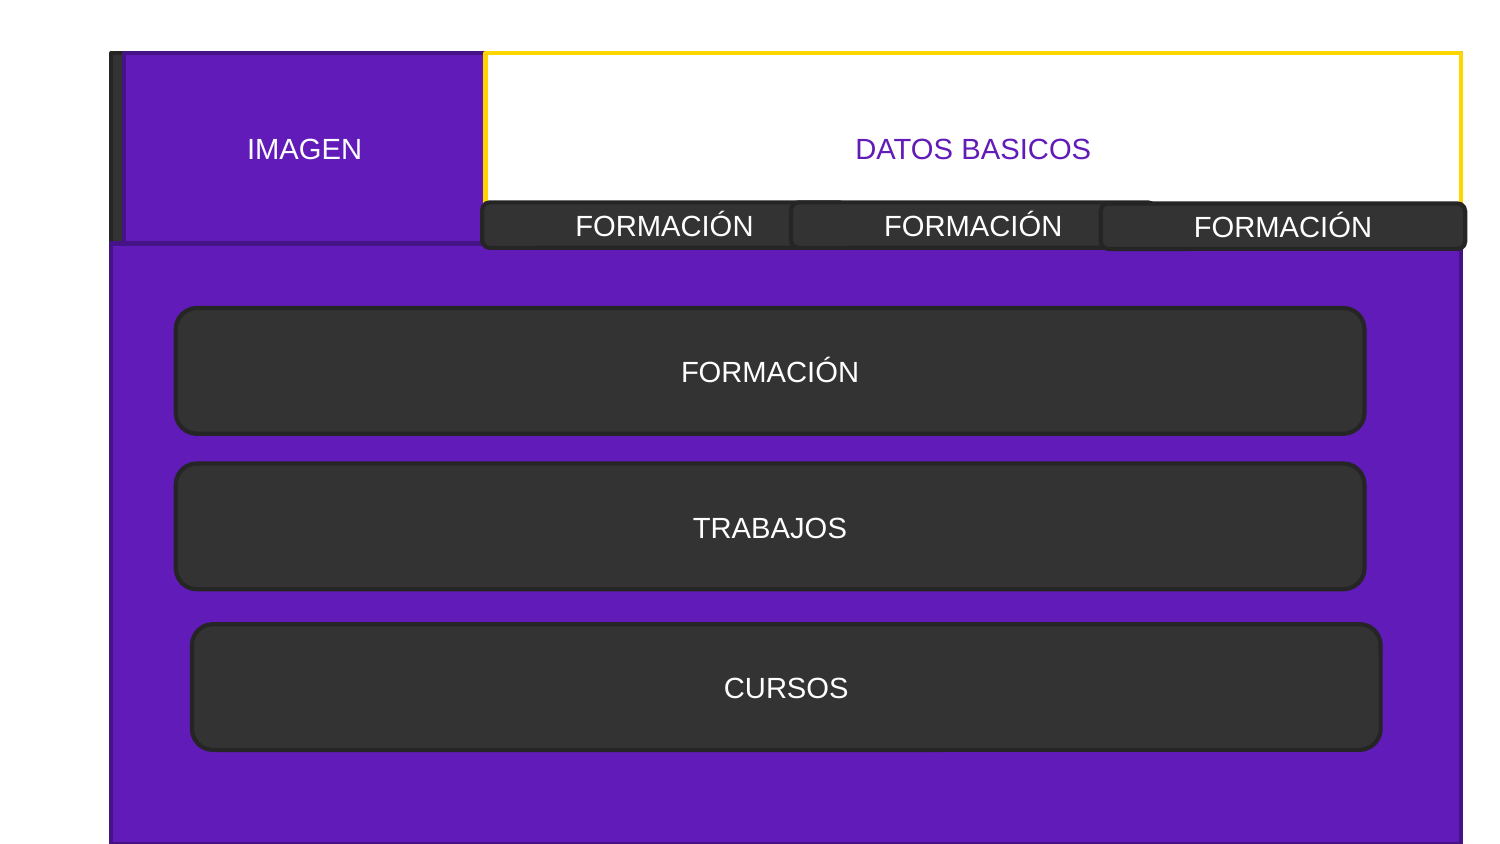

IMAGEN
DATOS BASICOS
FORMACIÓN
FORMACIÓN
FORMACIÓN

FORMACIÓN
TRABAJOS
CURSOS